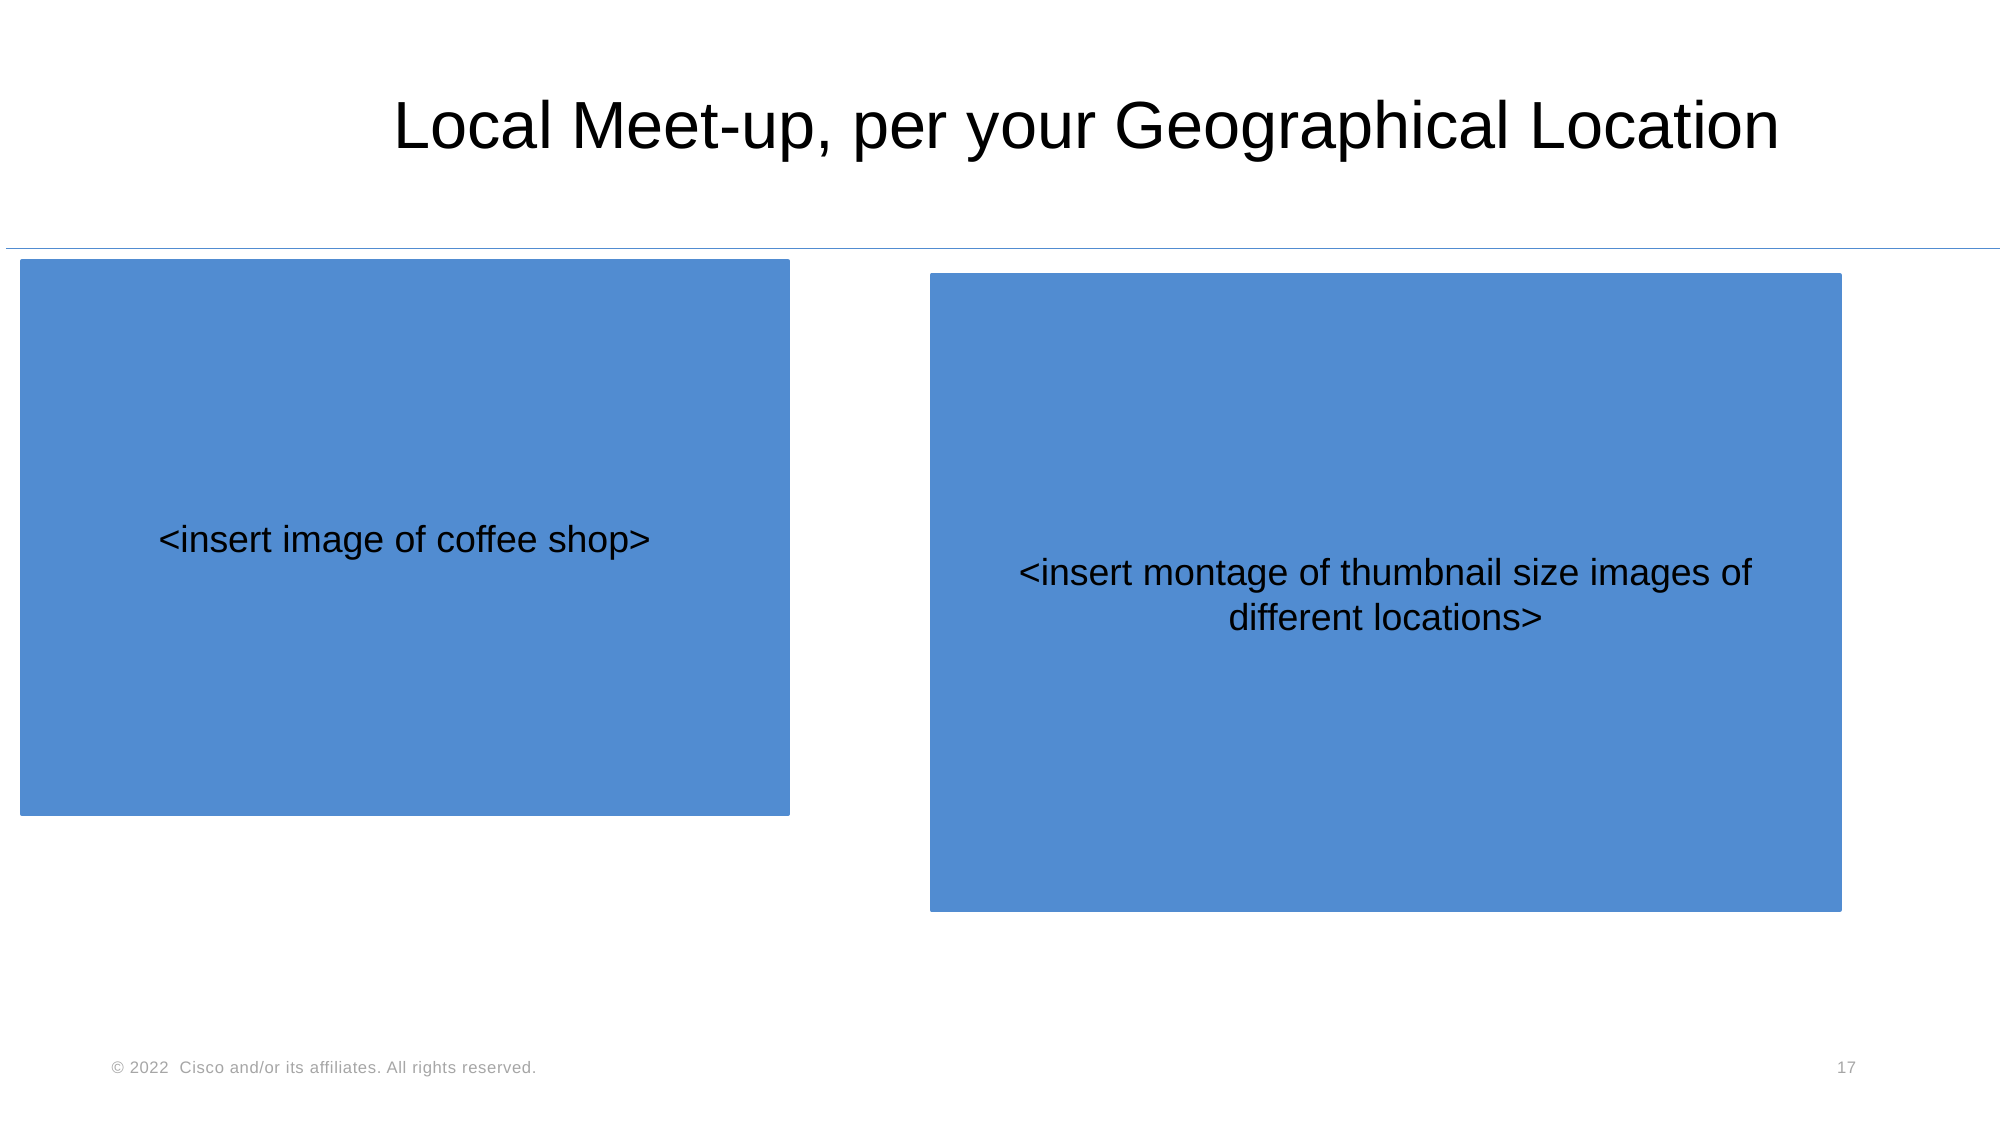

Local Meet-up, per your Geographical Location
<insert image of coffee shop>
<insert montage of thumbnail size images of different locations>